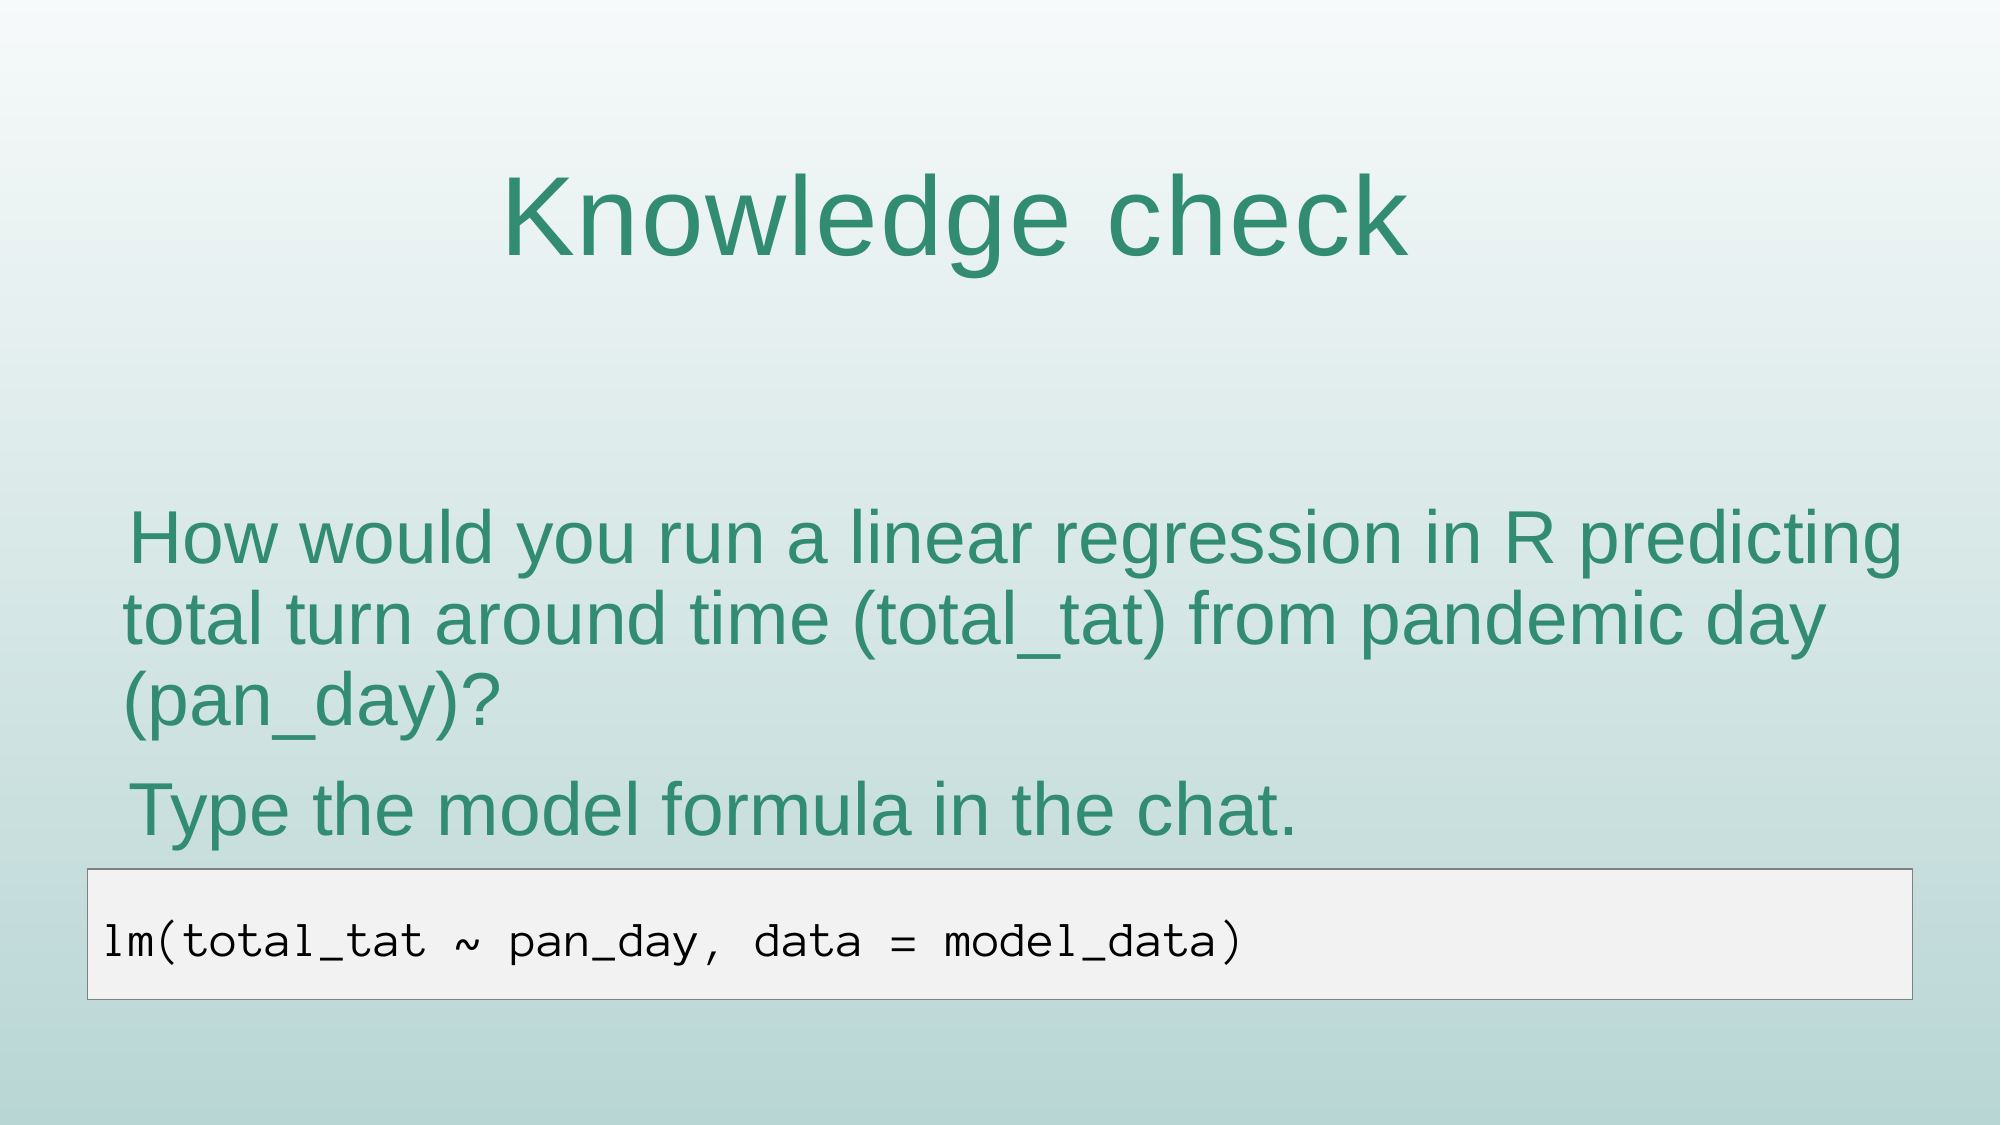

# Knowledge check
How would you run a linear regression in R predicting total turn around time (total_tat) from pandemic day (pan_day)?
Type the model formula in the chat.

lm(total_tat ~ pan_day, data = model_data)